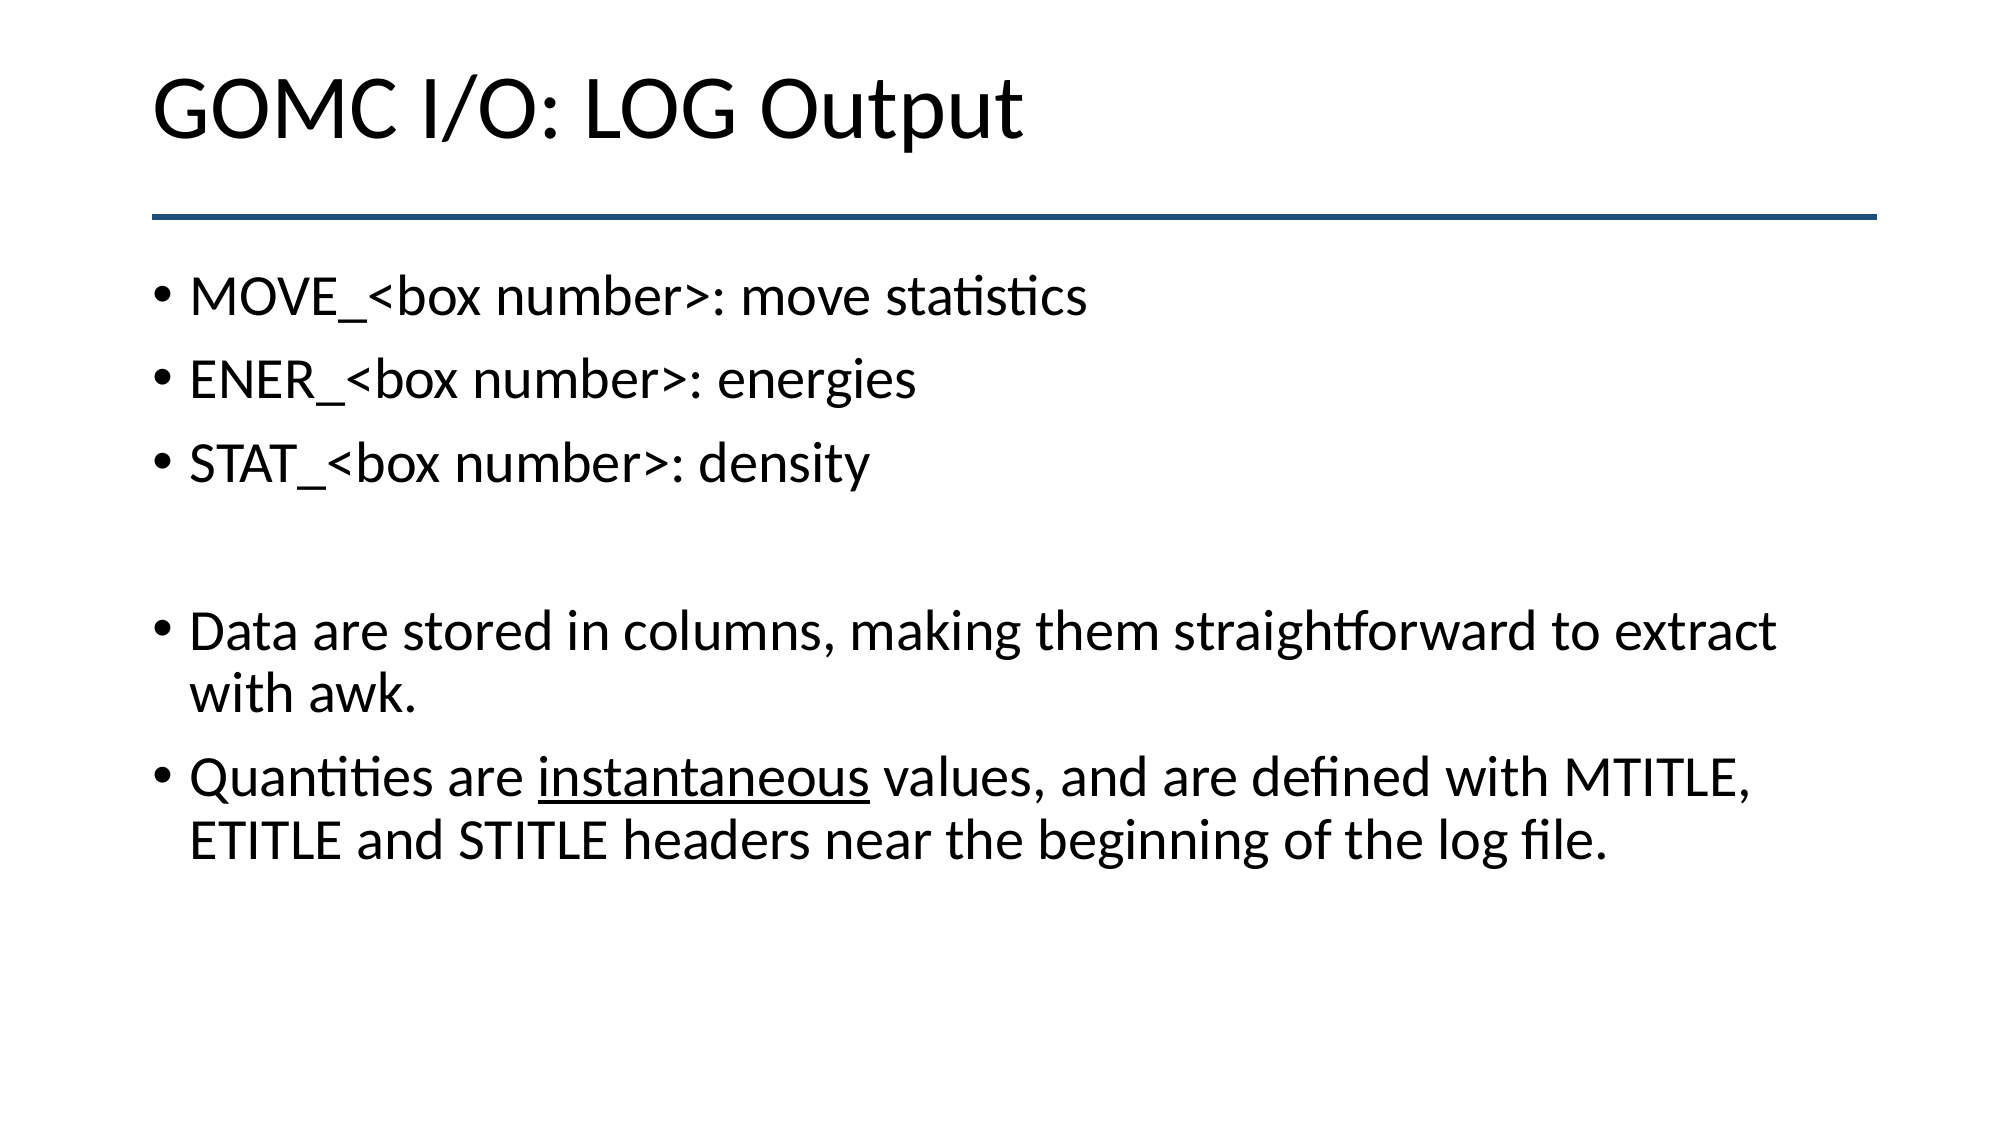

# GOMC I/O: LOG Output
MOVE_<box number>: move statistics
ENER_<box number>: energies
STAT_<box number>: density

Data are stored in columns, making them straightforward to extract with awk.
Quantities are instantaneous values, and are defined with MTITLE, ETITLE and STITLE headers near the beginning of the log file.